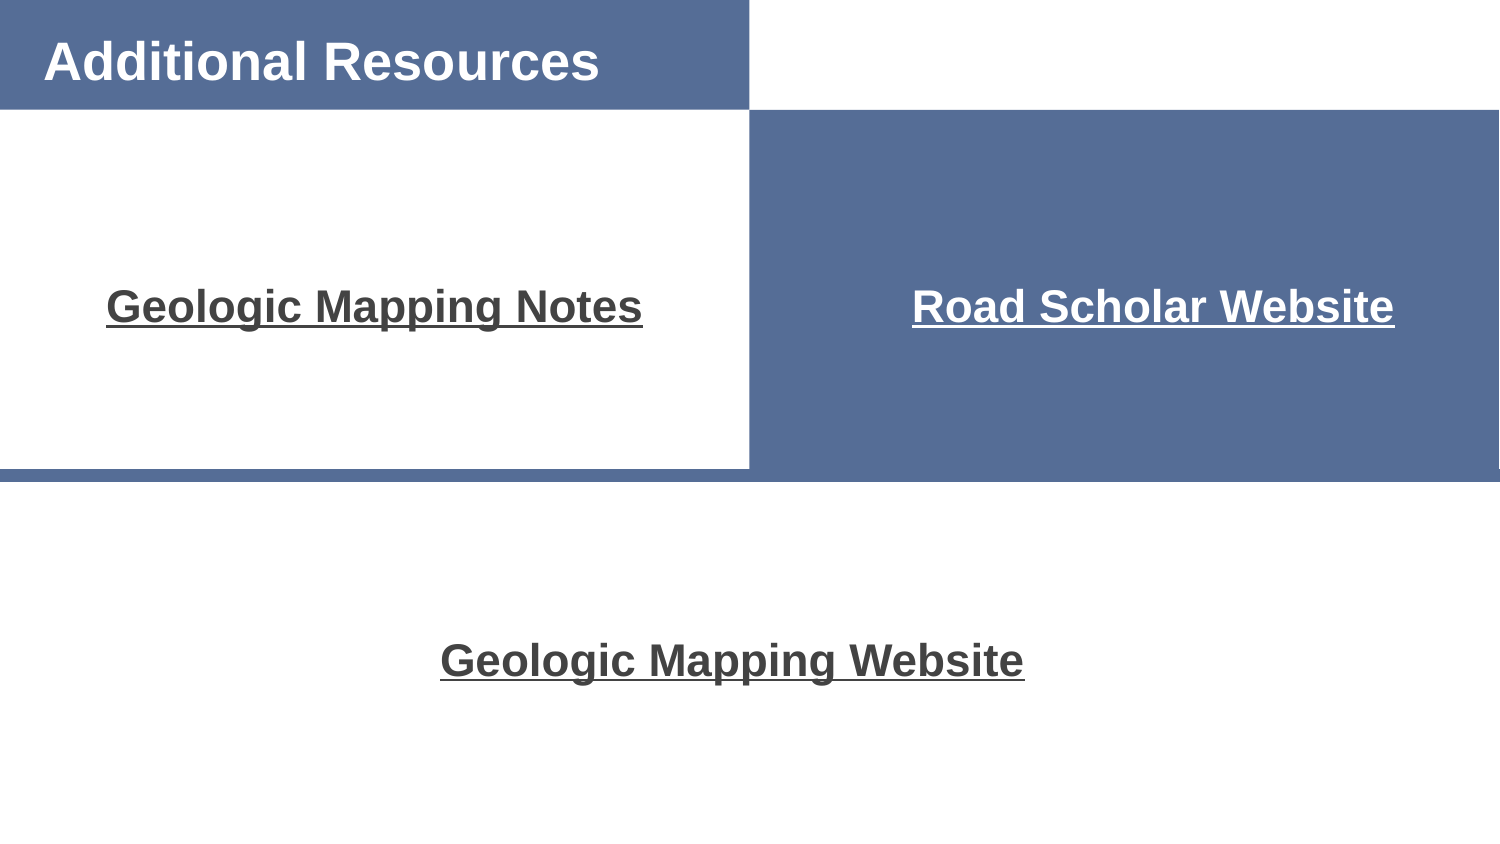

Additional Resources

# Geologic Mapping Notes
Road Scholar Website
Geologic Mapping Website